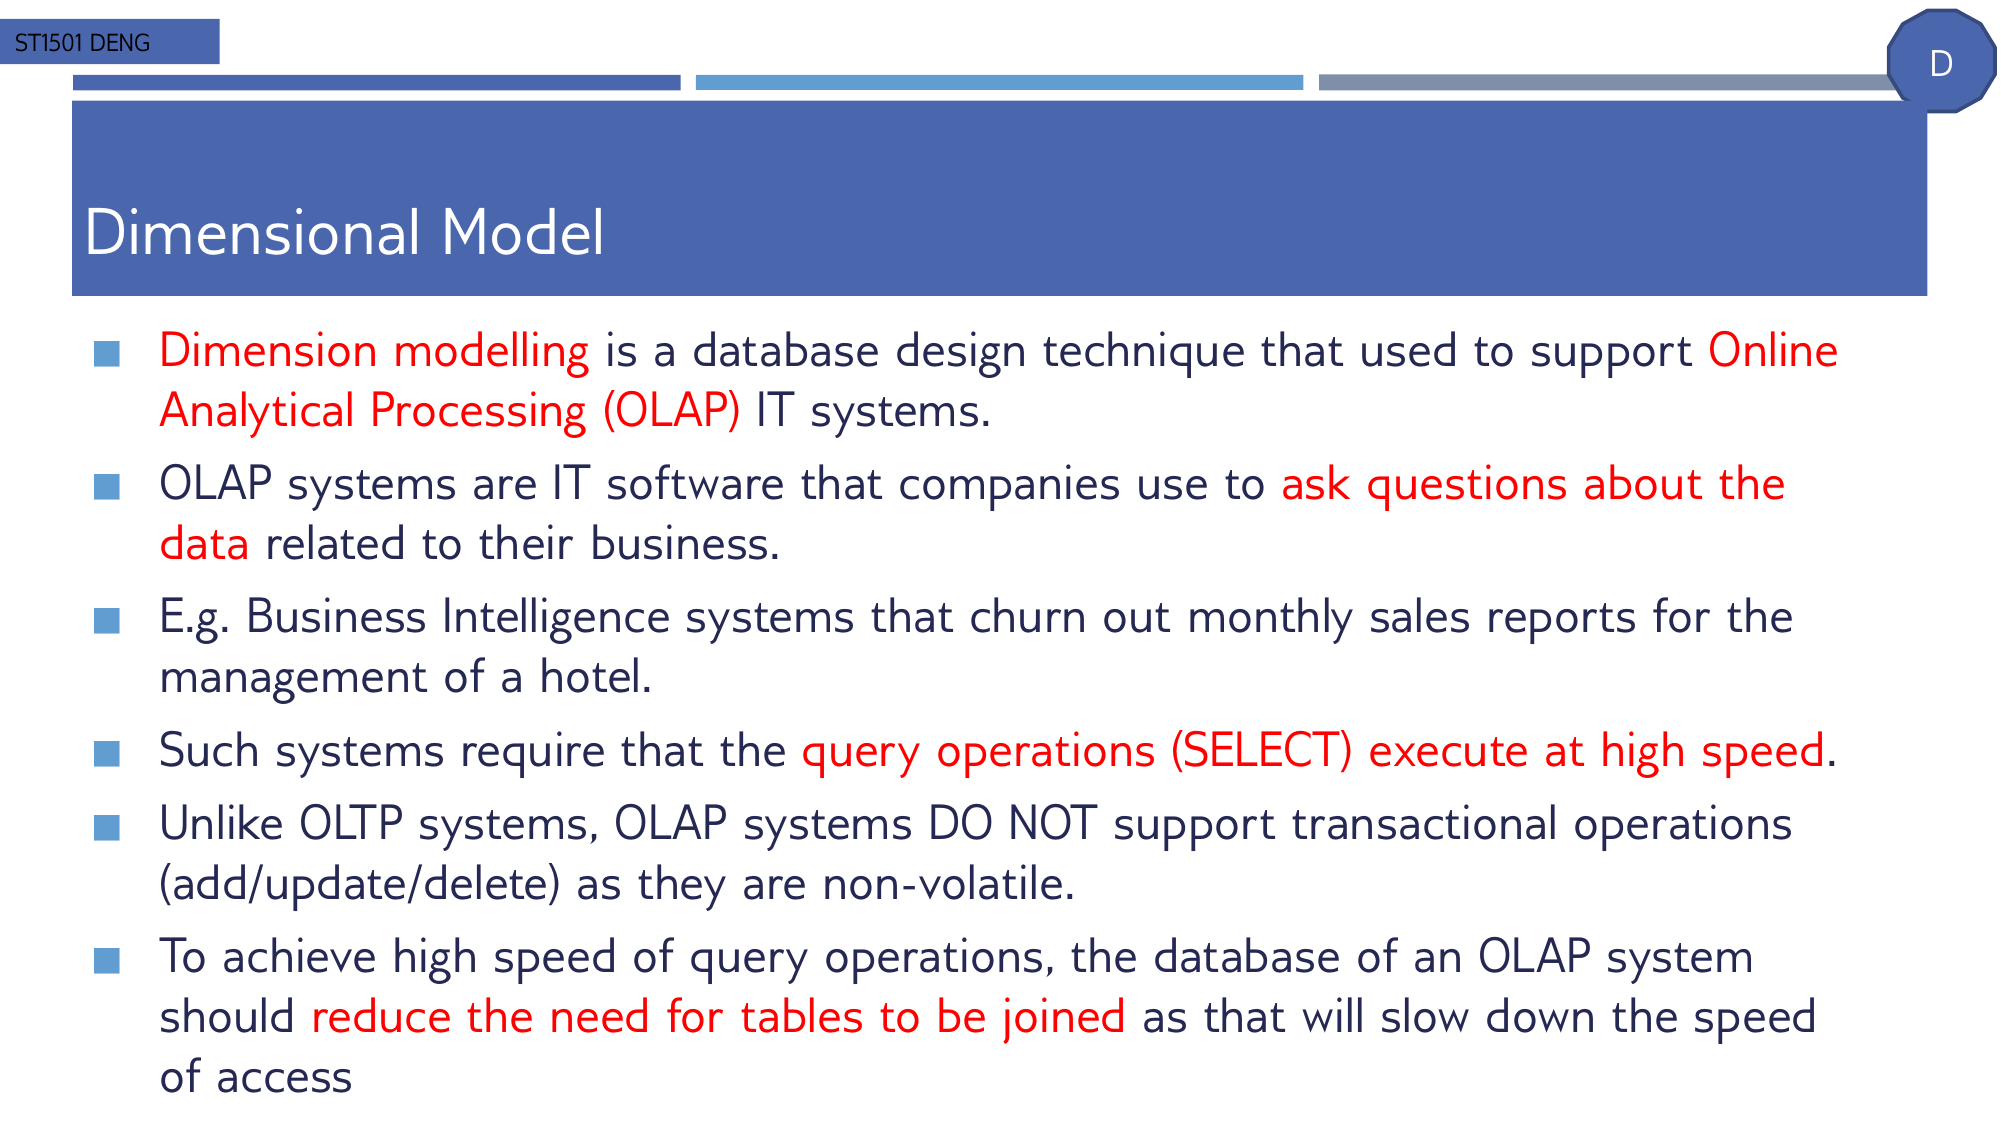

# Dimensional Model
Dimension modelling is a database design technique that used to support Online Analytical Processing (OLAP) IT systems.
OLAP systems are IT software that companies use to ask questions about the data related to their business.
E.g. Business Intelligence systems that churn out monthly sales reports for the management of a hotel.
Such systems require that the query operations (SELECT) execute at high speed.
Unlike OLTP systems, OLAP systems DO NOT support transactional operations (add/update/delete) as they are non-volatile.
To achieve high speed of query operations, the database of an OLAP system should reduce the need for tables to be joined as that will slow down the speed of access